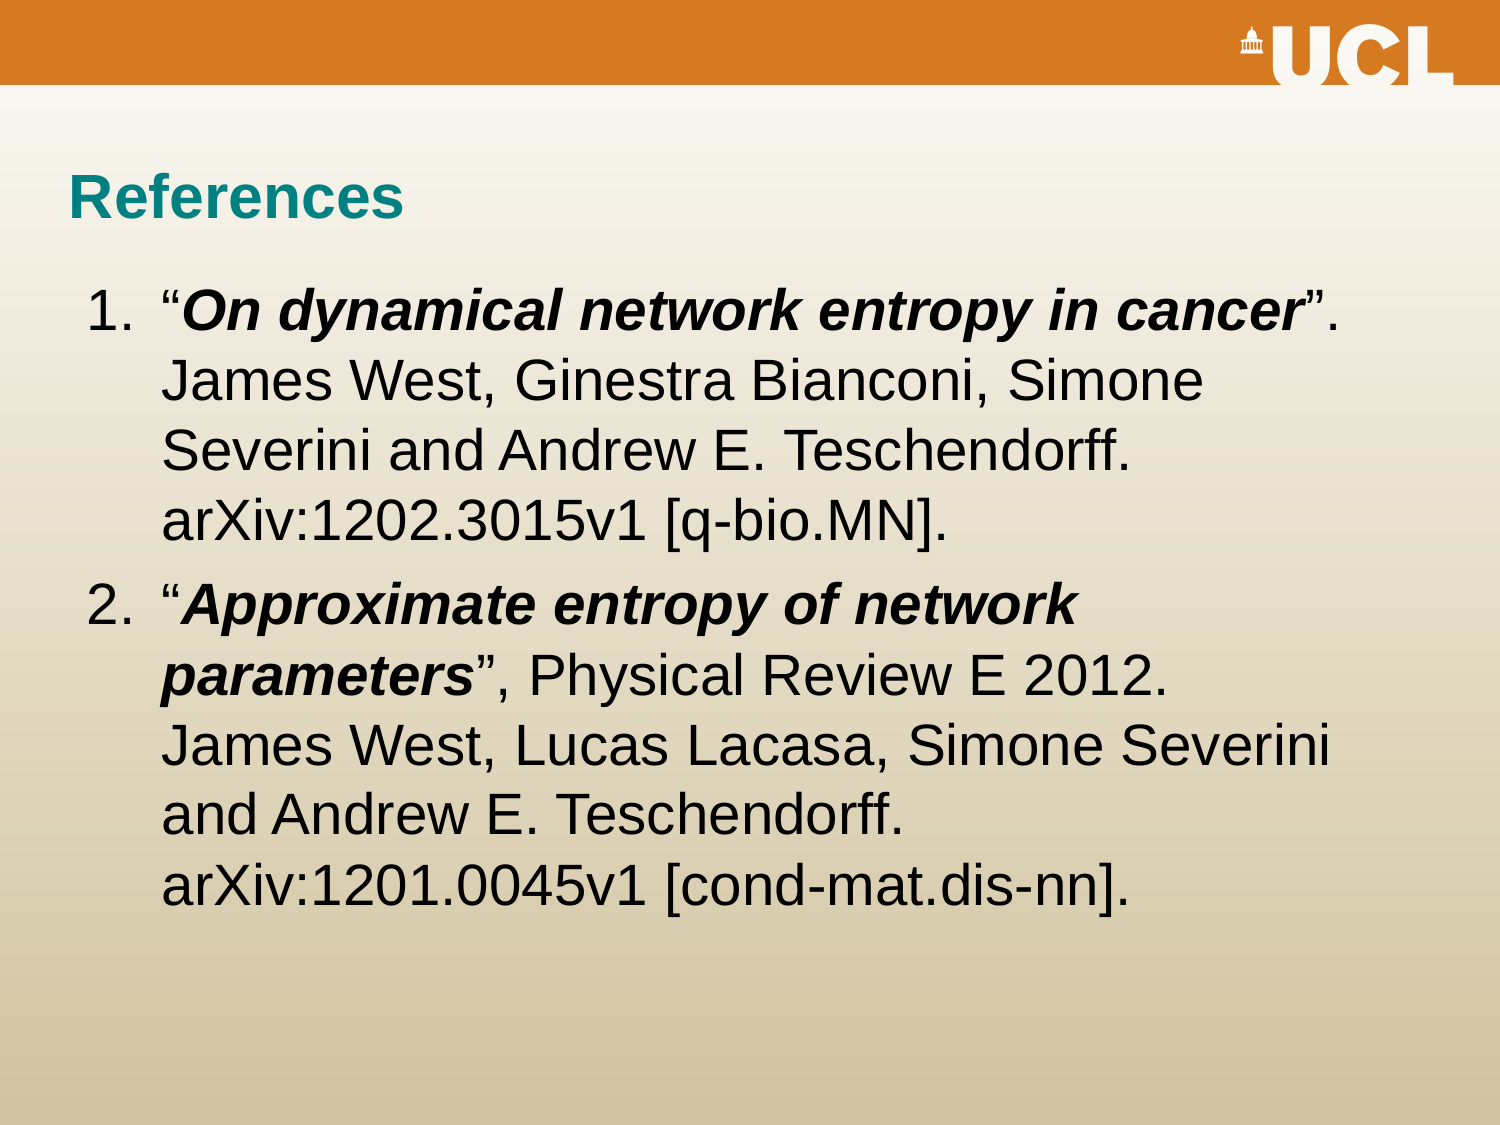

References
“On dynamical network entropy in cancer”. James West, Ginestra Bianconi, Simone Severini and Andrew E. Teschendorff. arXiv:1202.3015v1 [q-bio.MN].
“Approximate entropy of network parameters”, Physical Review E 2012.   James West, Lucas Lacasa, Simone Severini and Andrew E. Teschendorff. arXiv:1201.0045v1 [cond-mat.dis-nn].